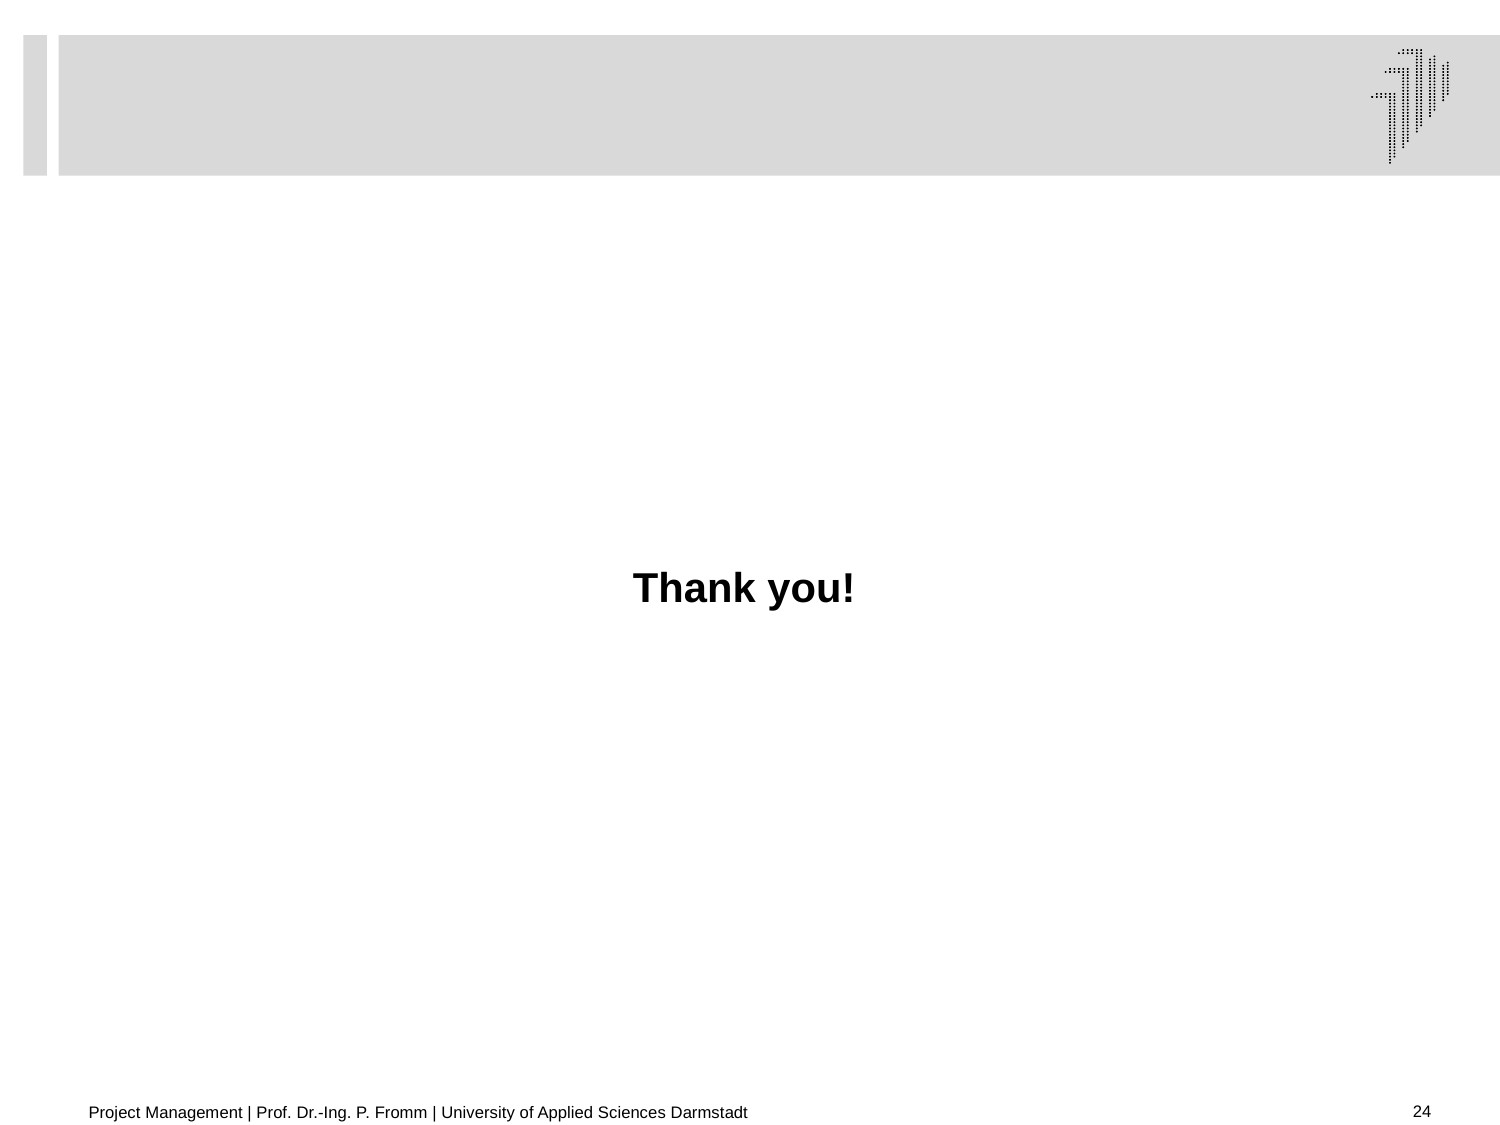

# Thank you!
Project Management | Prof. Dr.-Ing. P. Fromm | University of Applied Sciences Darmstadt

24